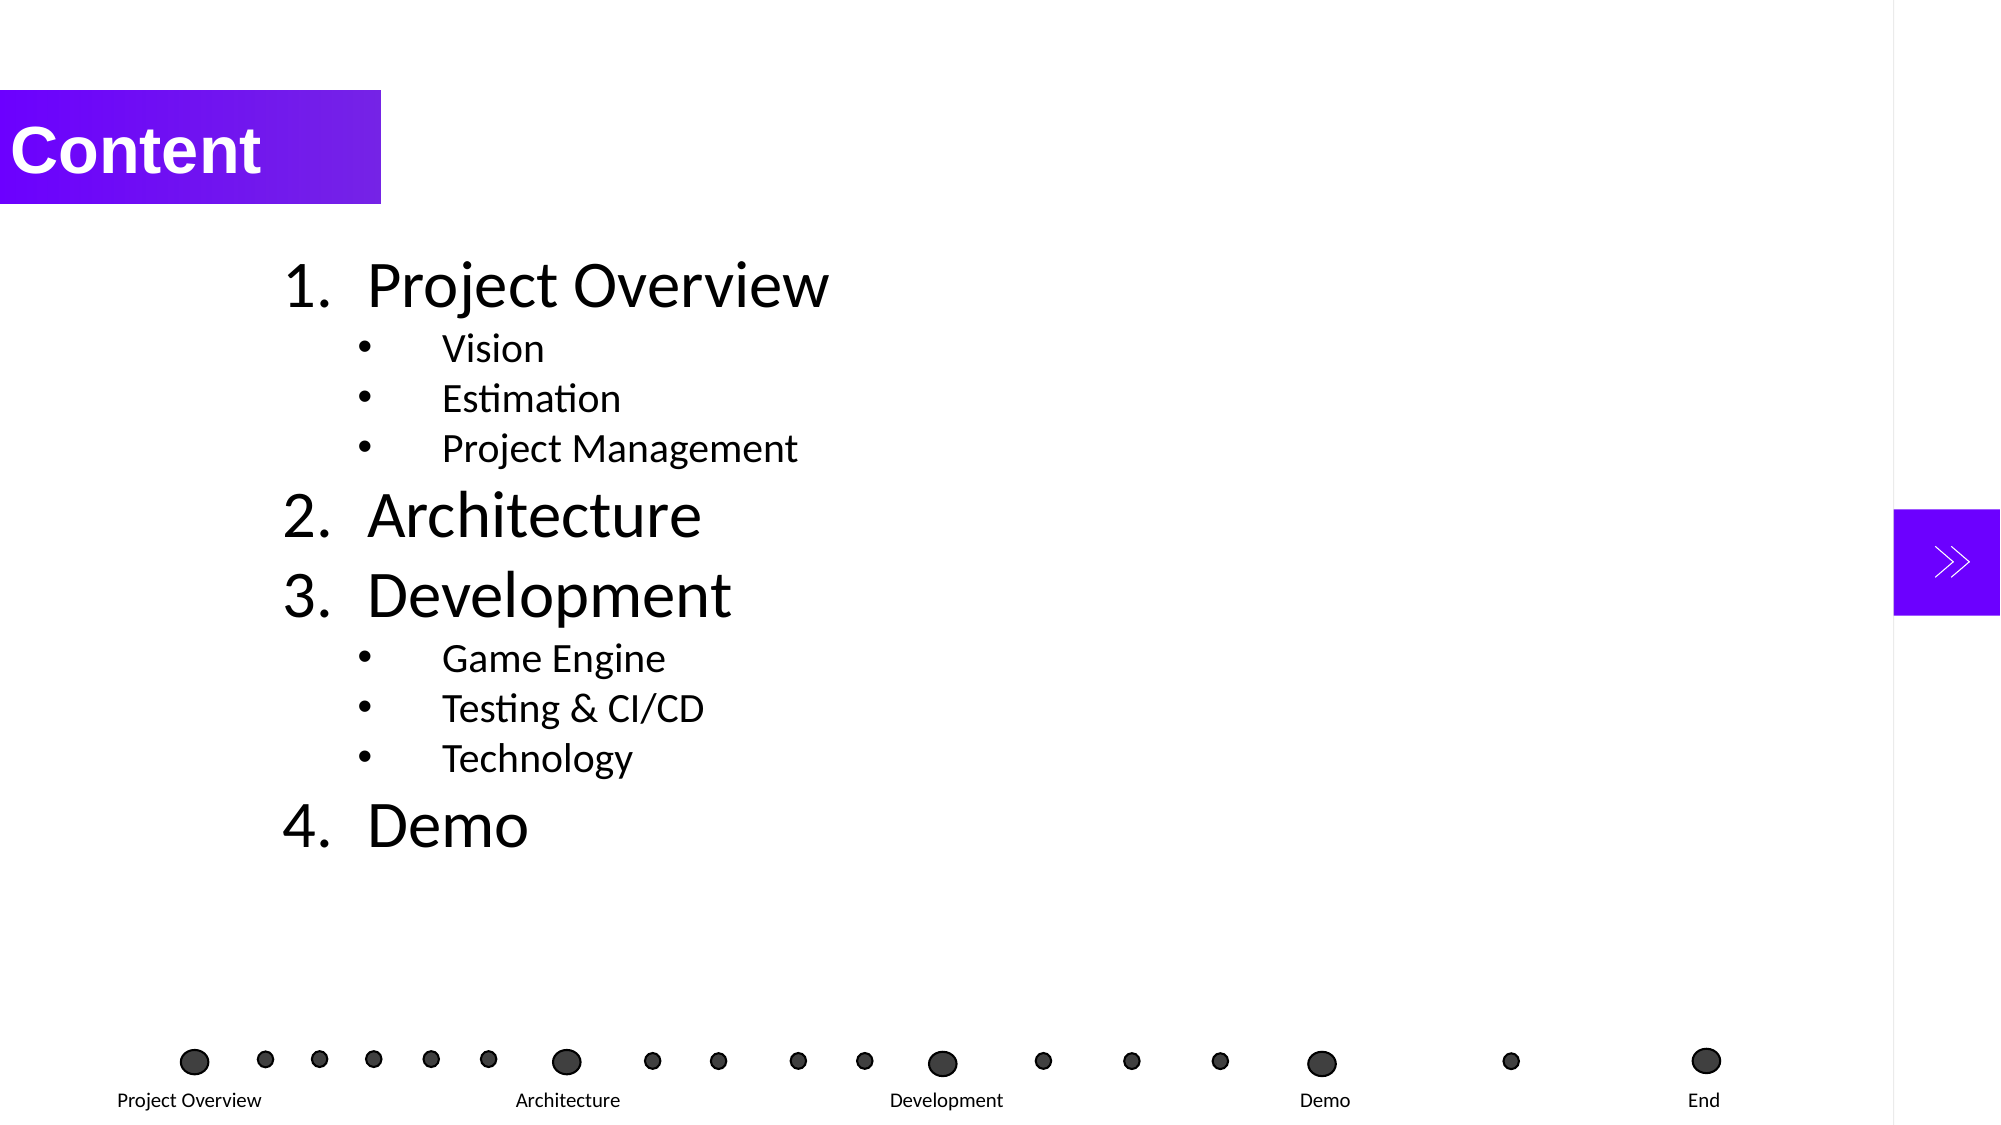

Content
Project Overview
Vision
Estimation
Project Management
Architecture
Development
Game Engine
Testing & CI/CD
Technology
Demo

| Project Overview | Architecture | Development | Demo | End |
| --- | --- | --- | --- | --- |